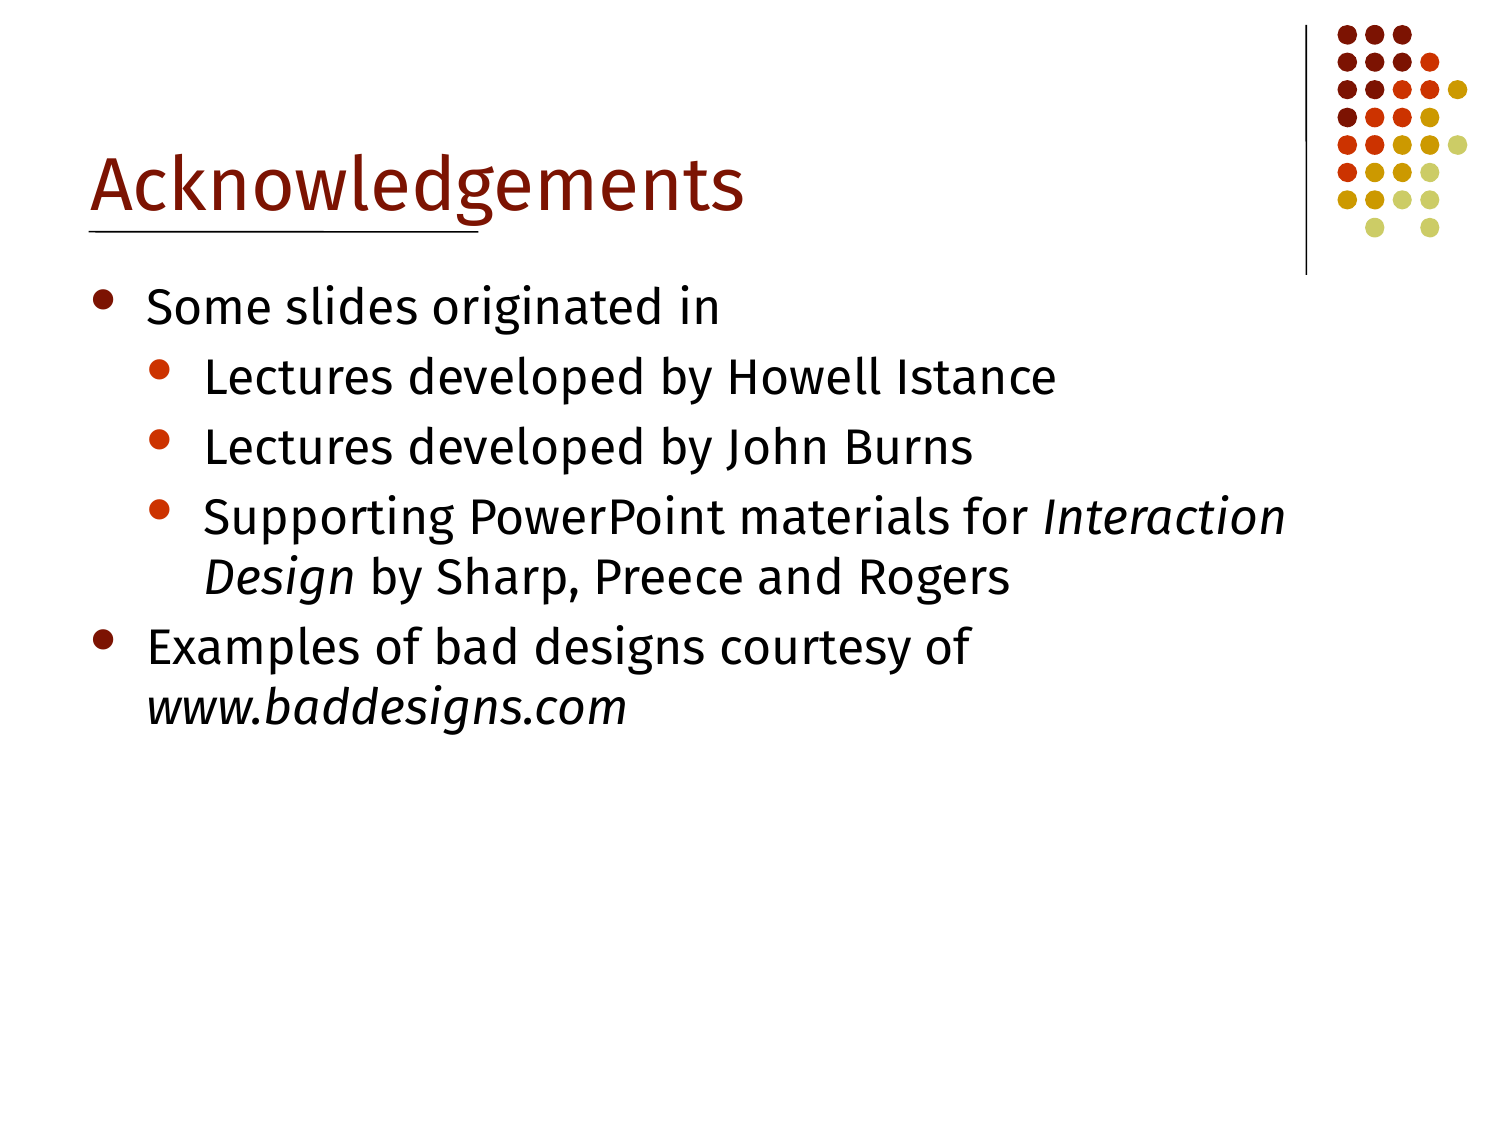

# Acknowledgements
Some slides originated in
Lectures developed by Howell Istance
Lectures developed by John Burns
Supporting PowerPoint materials for Interaction Design by Sharp, Preece and Rogers
Examples of bad designs courtesy of www.baddesigns.com